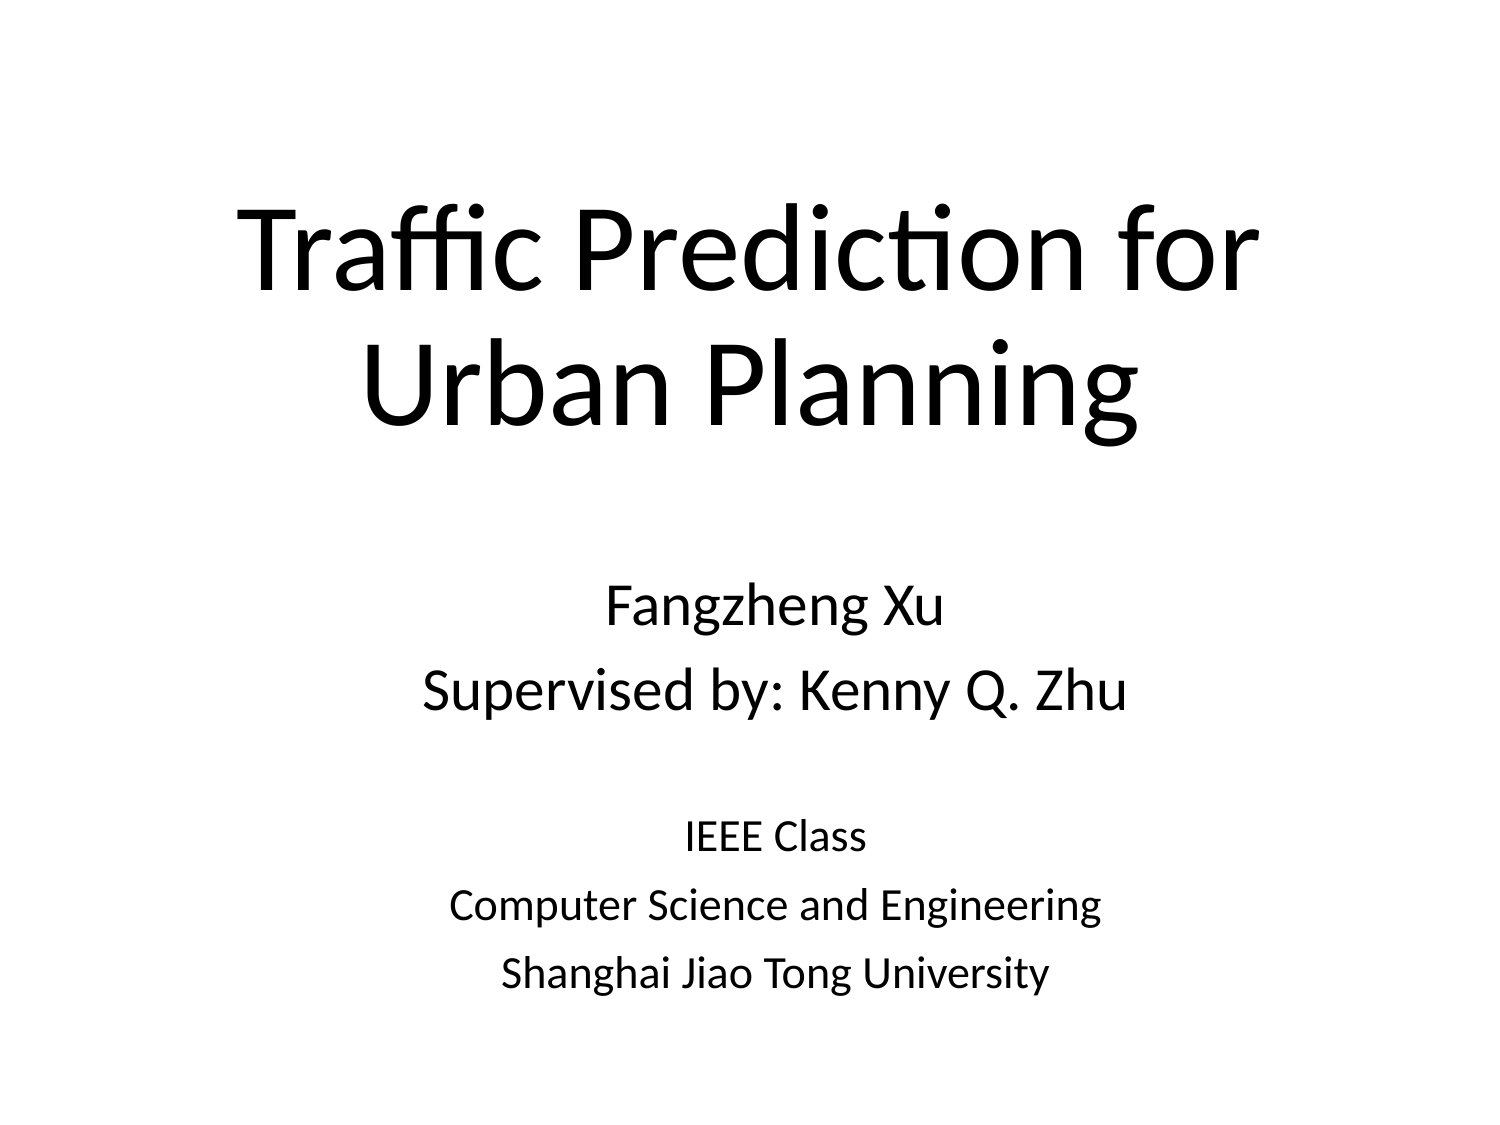

# Traffic Prediction for Urban Planning
Fangzheng Xu
Supervised by: Kenny Q. Zhu

IEEE Class
Computer Science and Engineering
Shanghai Jiao Tong University